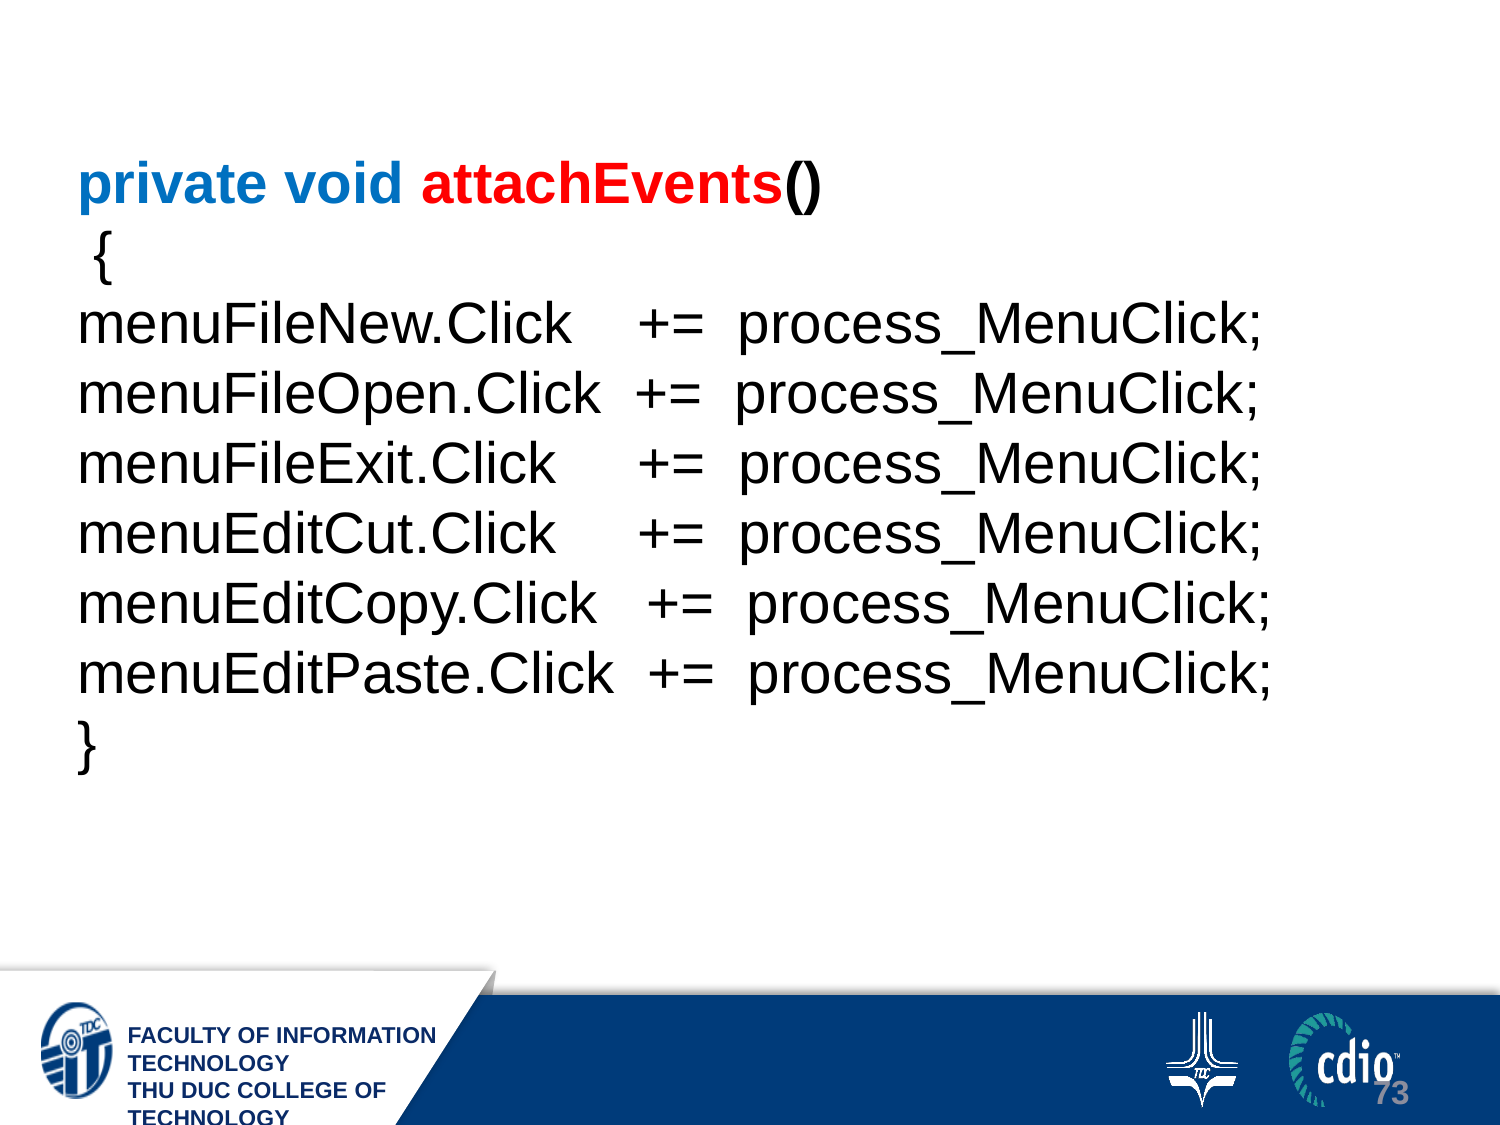

private void attachEvents()
 {
menuFileNew.Click    +=  process_MenuClick;
menuFileOpen.Click  +=  process_MenuClick;
menuFileExit.Click     +=  process_MenuClick;
menuEditCut.Click     +=  process_MenuClick;
menuEditCopy.Click   +=  process_MenuClick;
menuEditPaste.Click  +=  process_MenuClick;
}
73